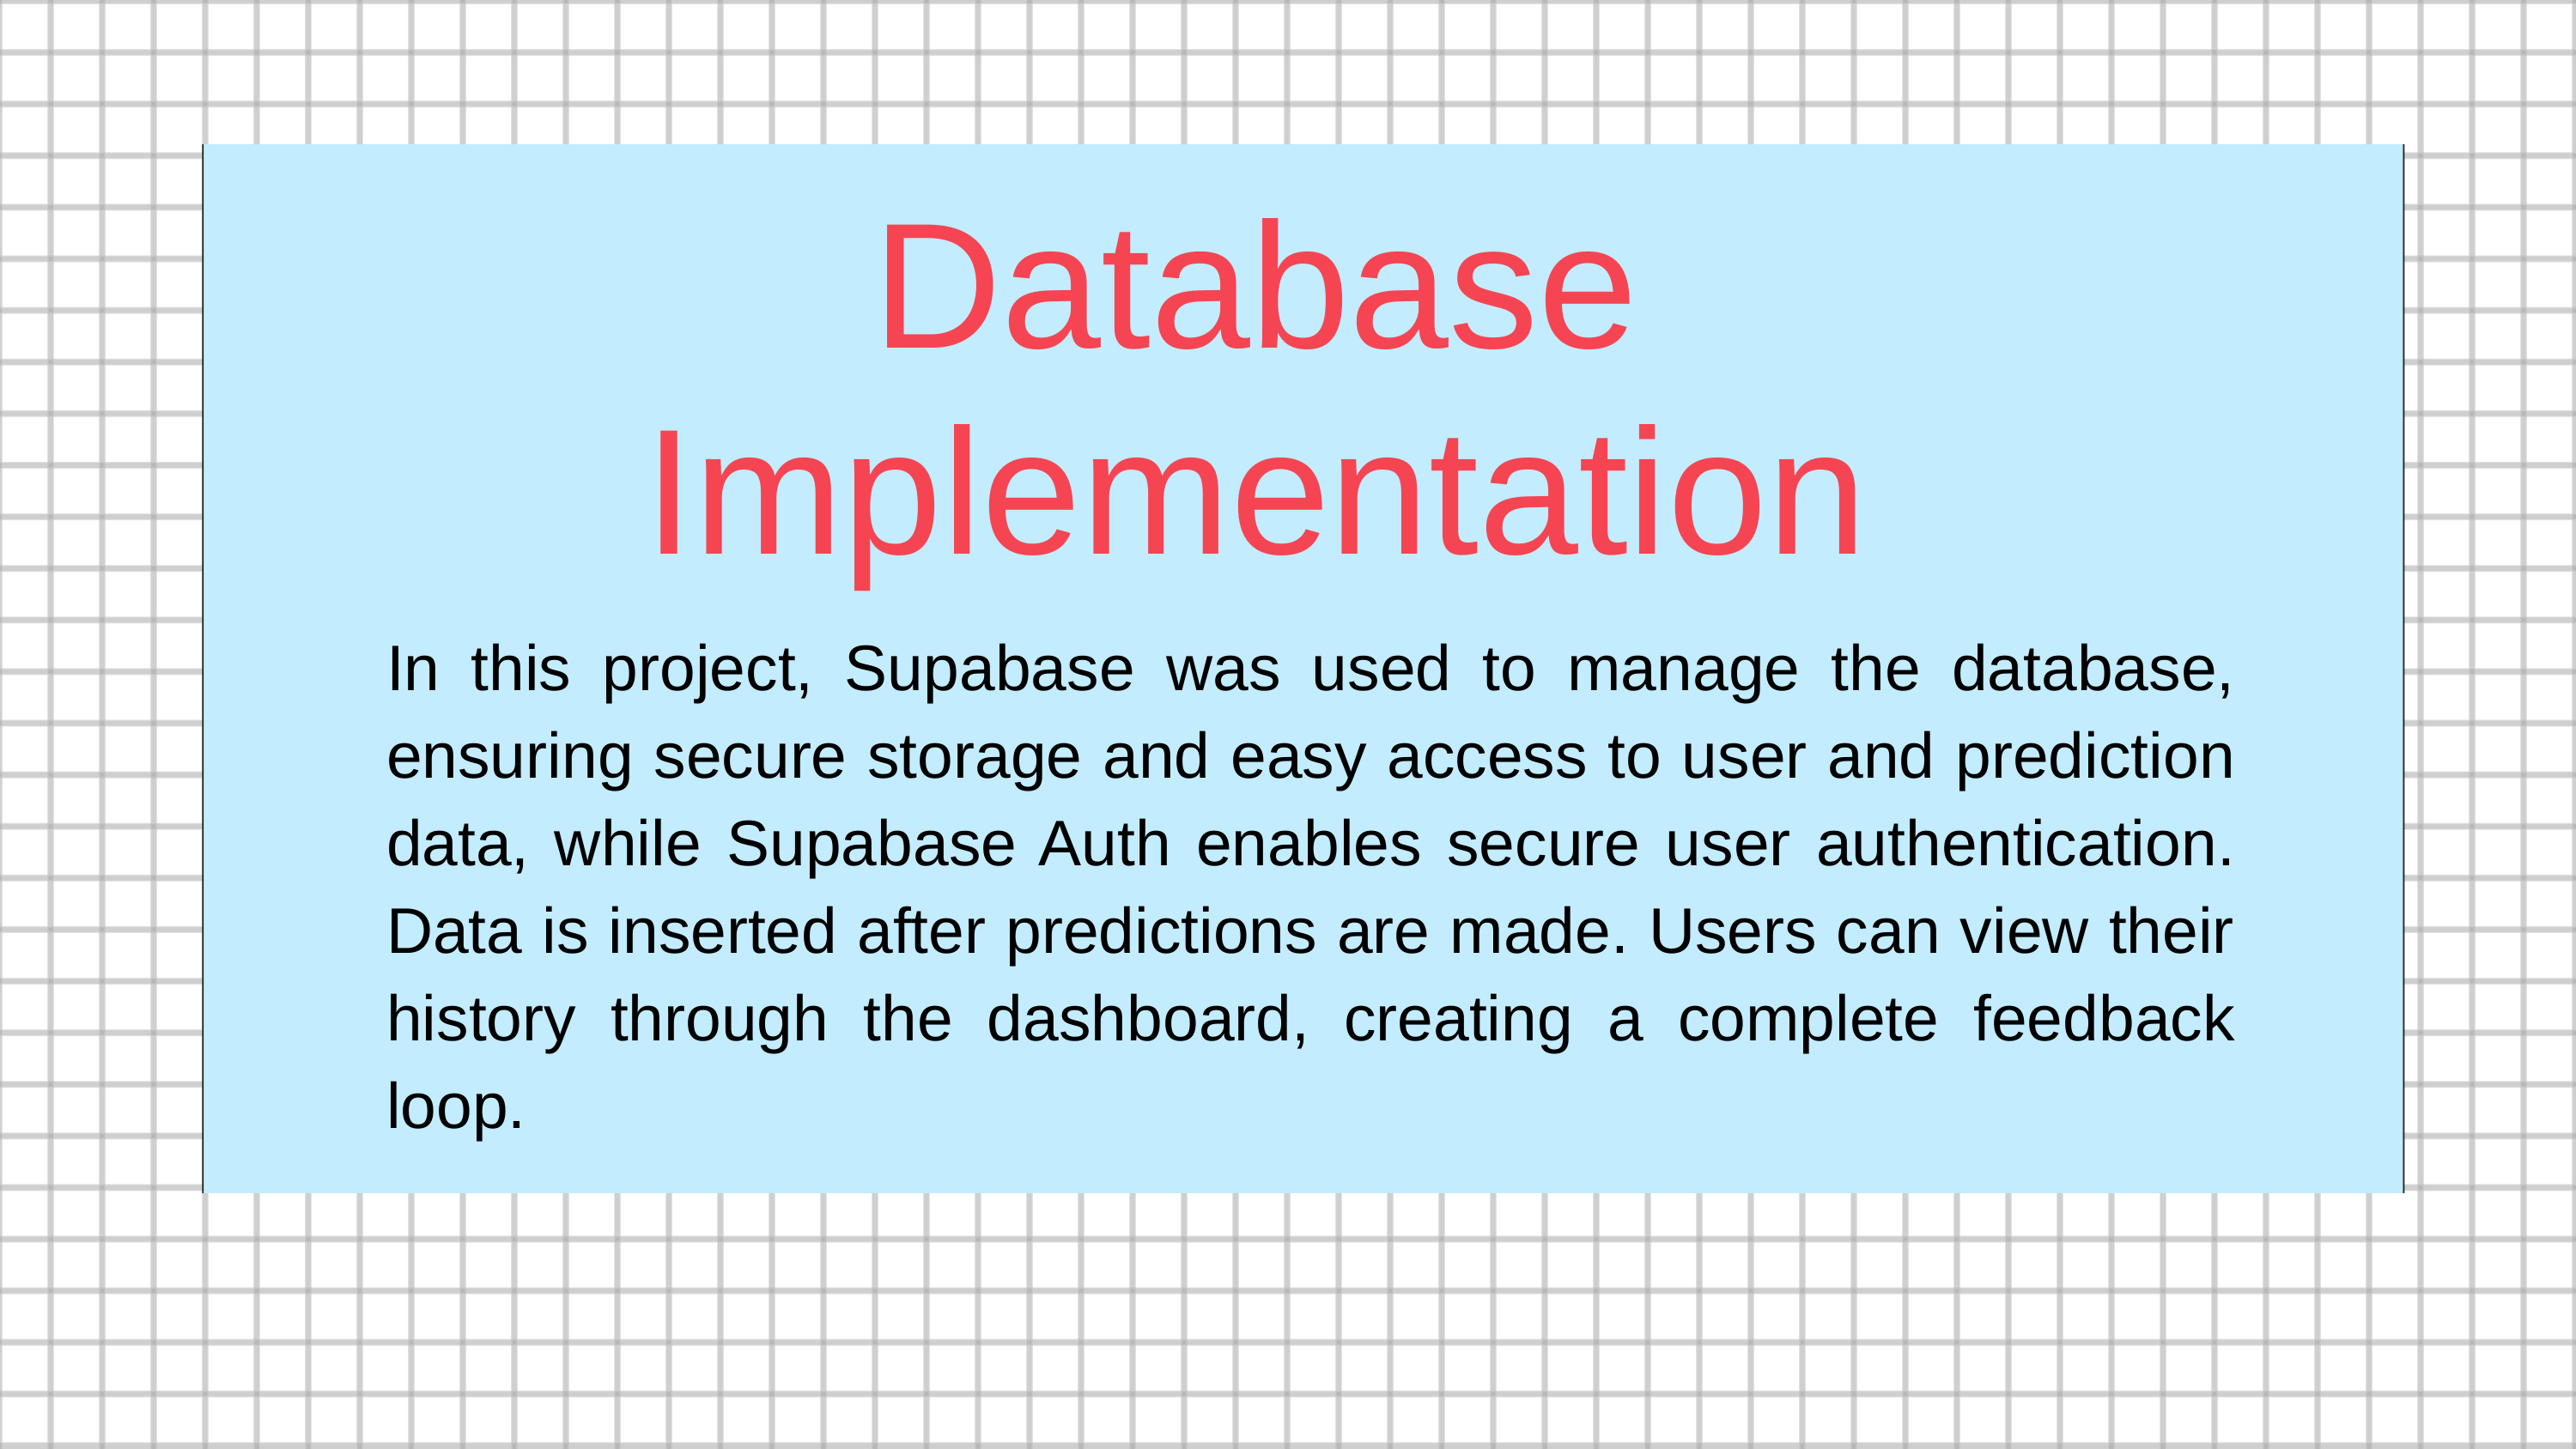

Database Implementation
In this project, Supabase was used to manage the database, ensuring secure storage and easy access to user and prediction data, while Supabase Auth enables secure user authentication. Data is inserted after predictions are made. Users can view their history through the dashboard, creating a complete feedback loop.